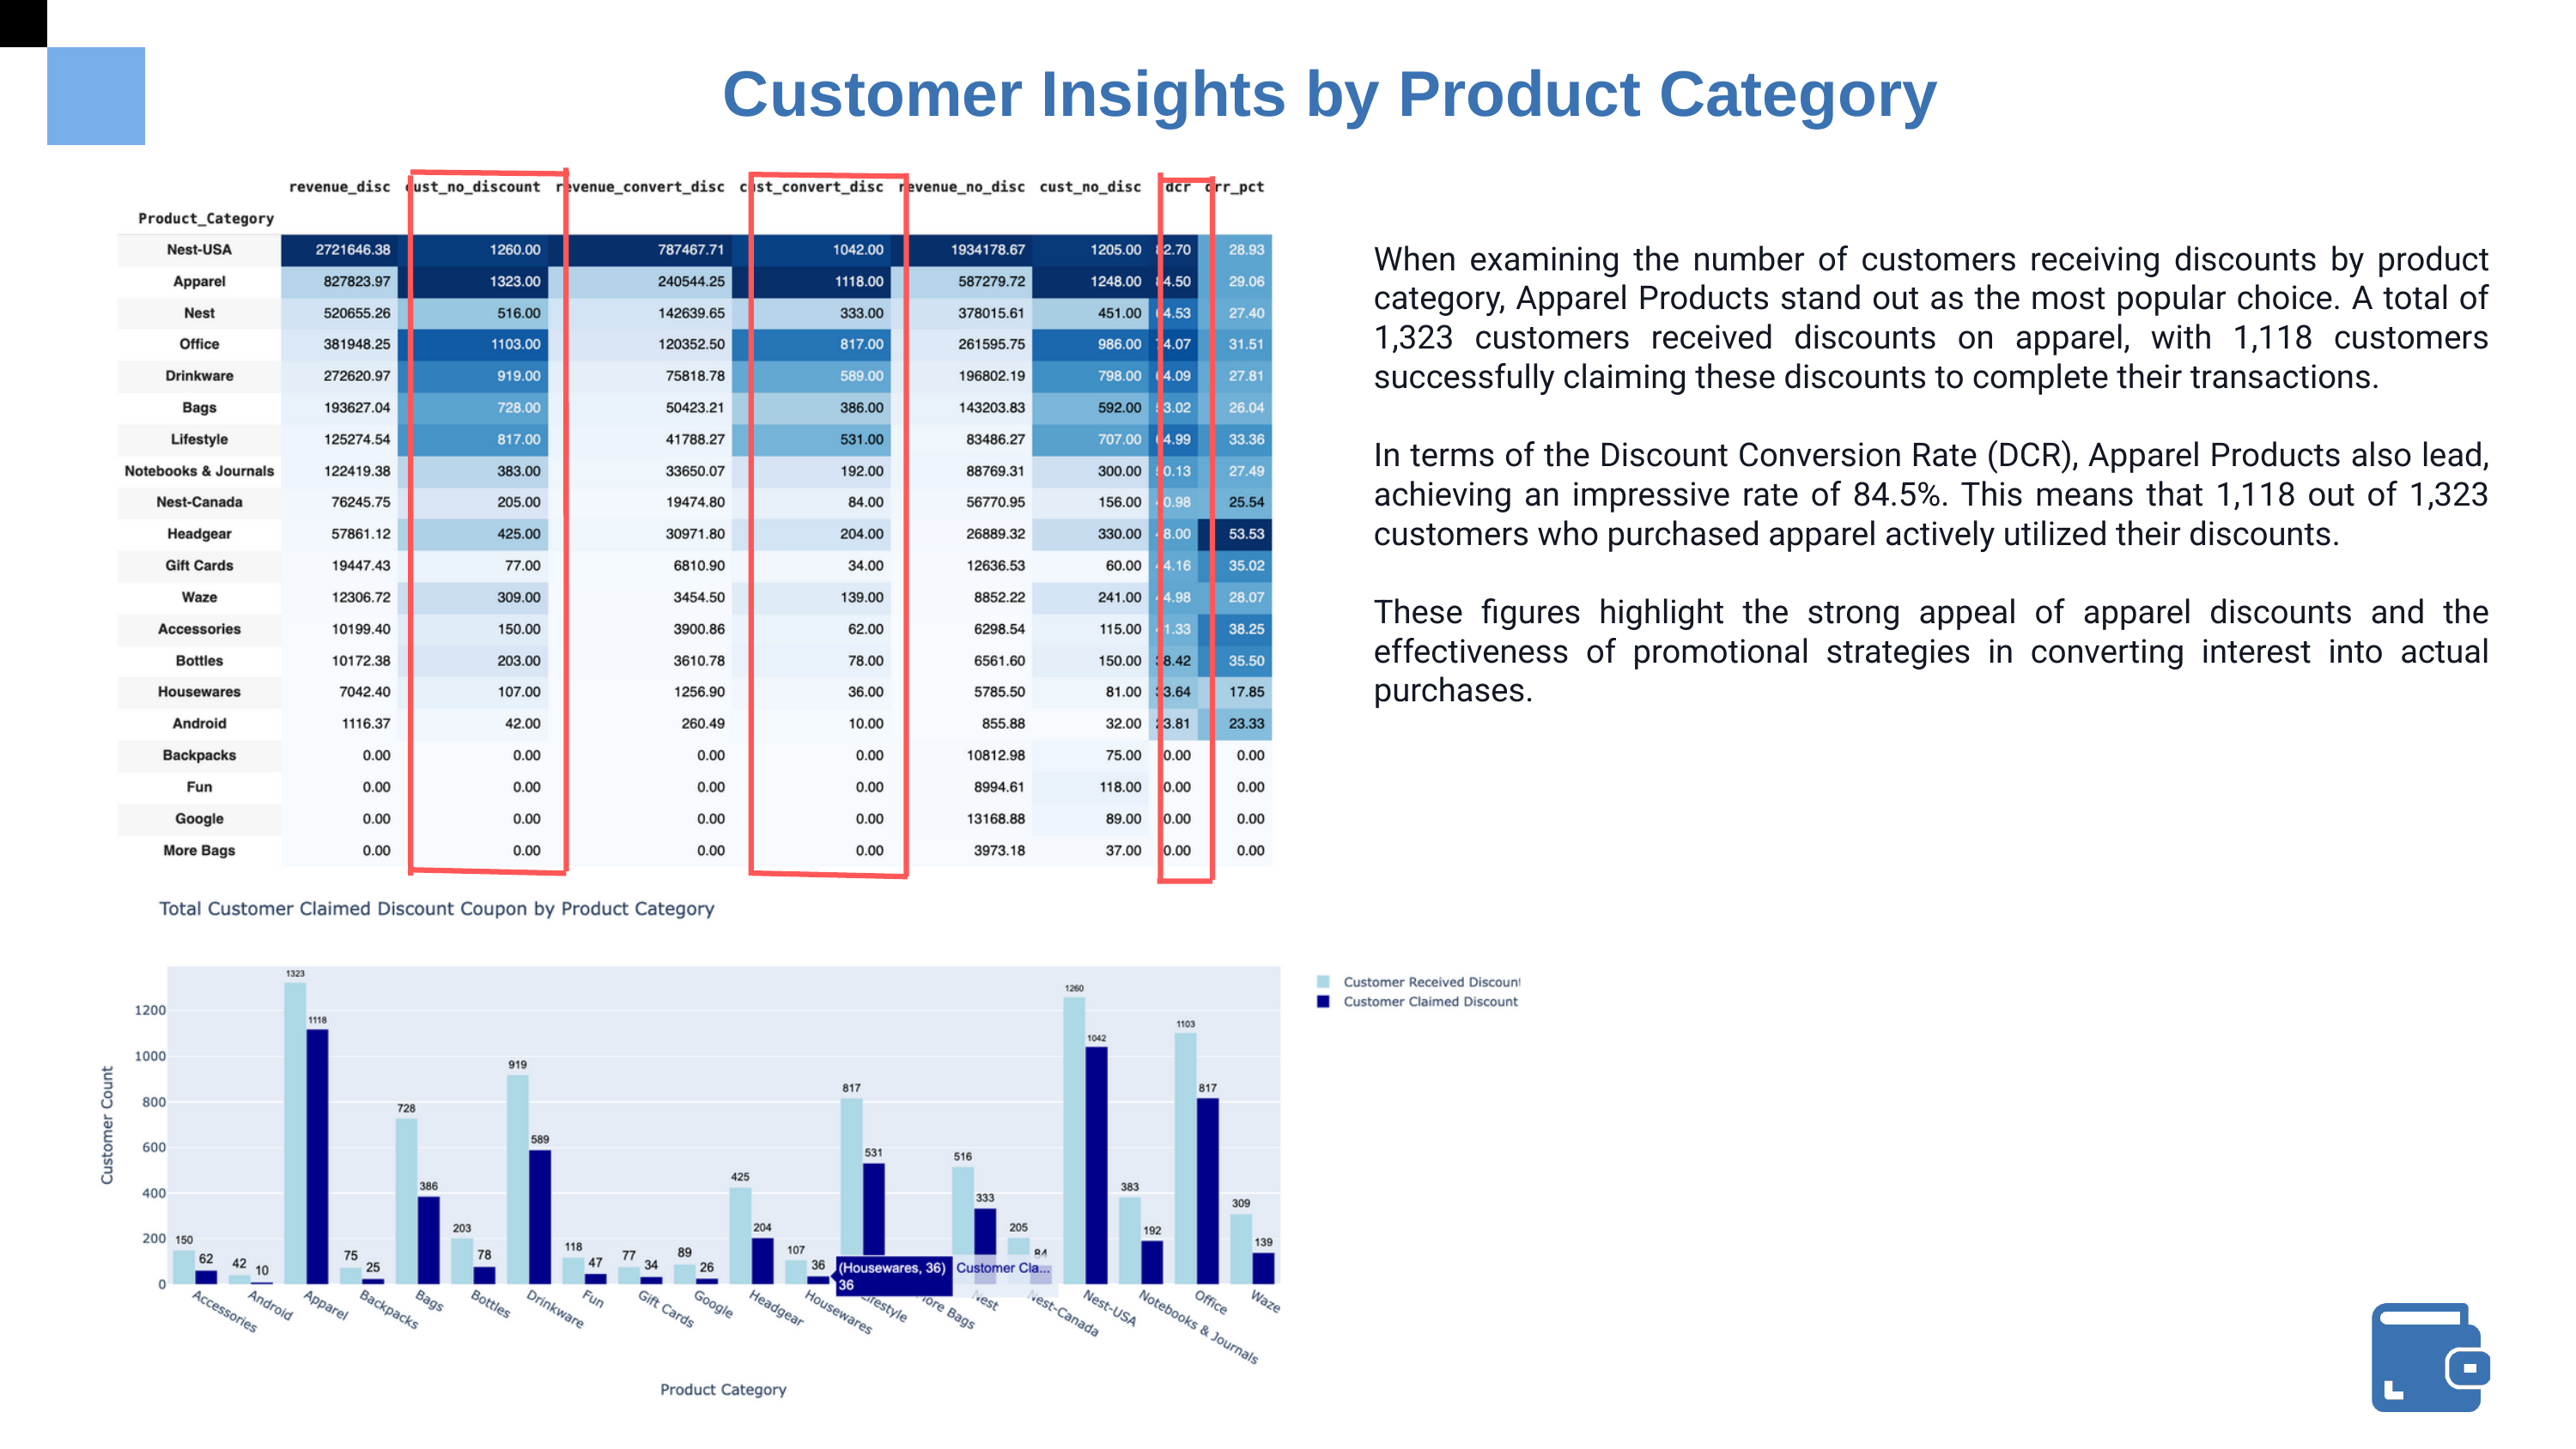

Customer Insights by Product Category

When examining the number of customers receiving discounts by product category, Apparel Products stand out as the most popular choice. A total of 1,323 customers received discounts on apparel, with 1,118 customers successfully claiming these discounts to complete their transactions.

In terms of the Discount Conversion Rate (DCR), Apparel Products also lead, achieving an impressive rate of 84.5%. This means that 1,118 out of 1,323 customers who purchased apparel actively utilized their discounts.

These figures highlight the strong appeal of apparel discounts and the effectiveness of promotional strategies in converting interest into actual purchases.